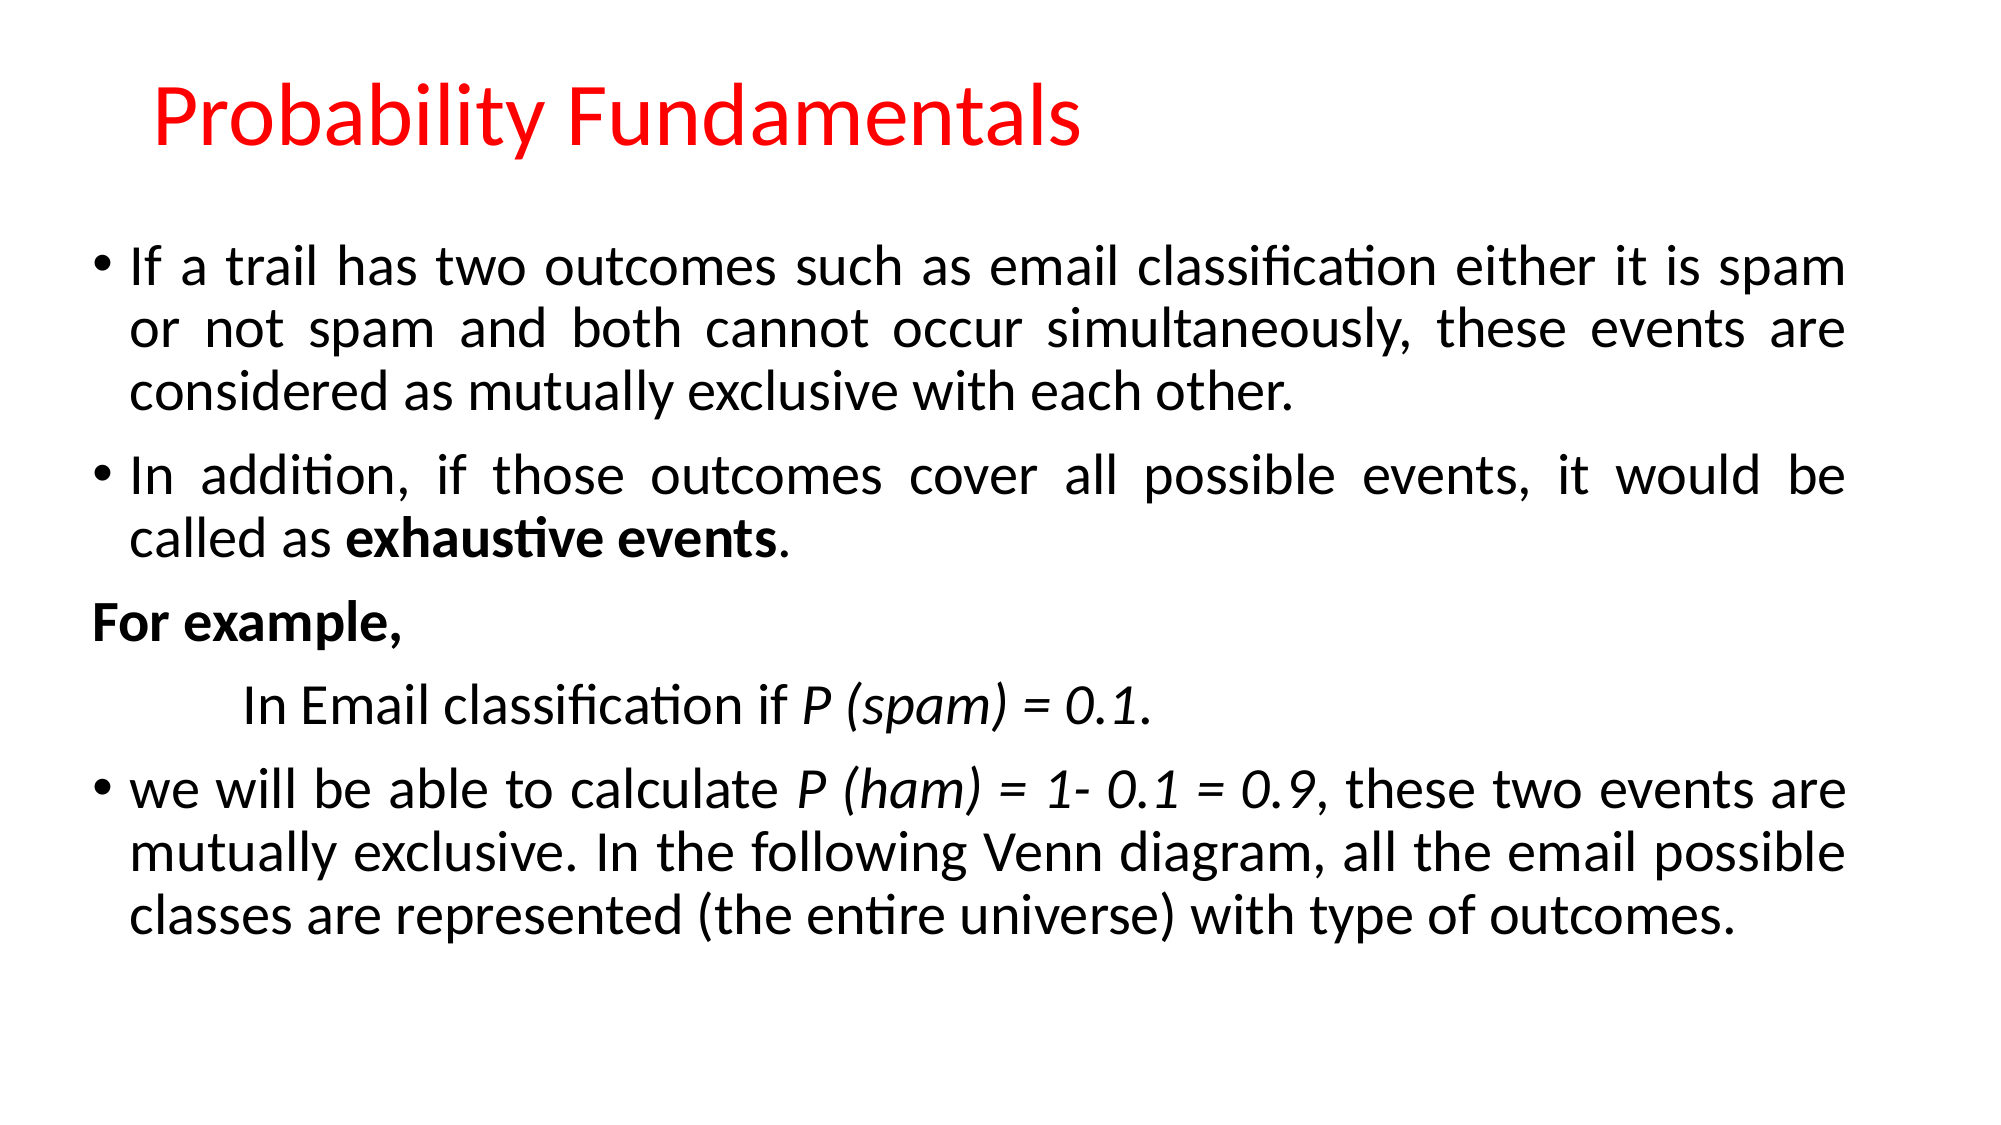

# Probability Fundamentals
If a trail has two outcomes such as email classification either it is spam or not spam and both cannot occur simultaneously, these events are considered as mutually exclusive with each other.
In addition, if those outcomes cover all possible events, it would be called as exhaustive events.
For example,
	In Email classification if P (spam) = 0.1.
we will be able to calculate P (ham) = 1- 0.1 = 0.9, these two events are mutually exclusive. In the following Venn diagram, all the email possible classes are represented (the entire universe) with type of outcomes.